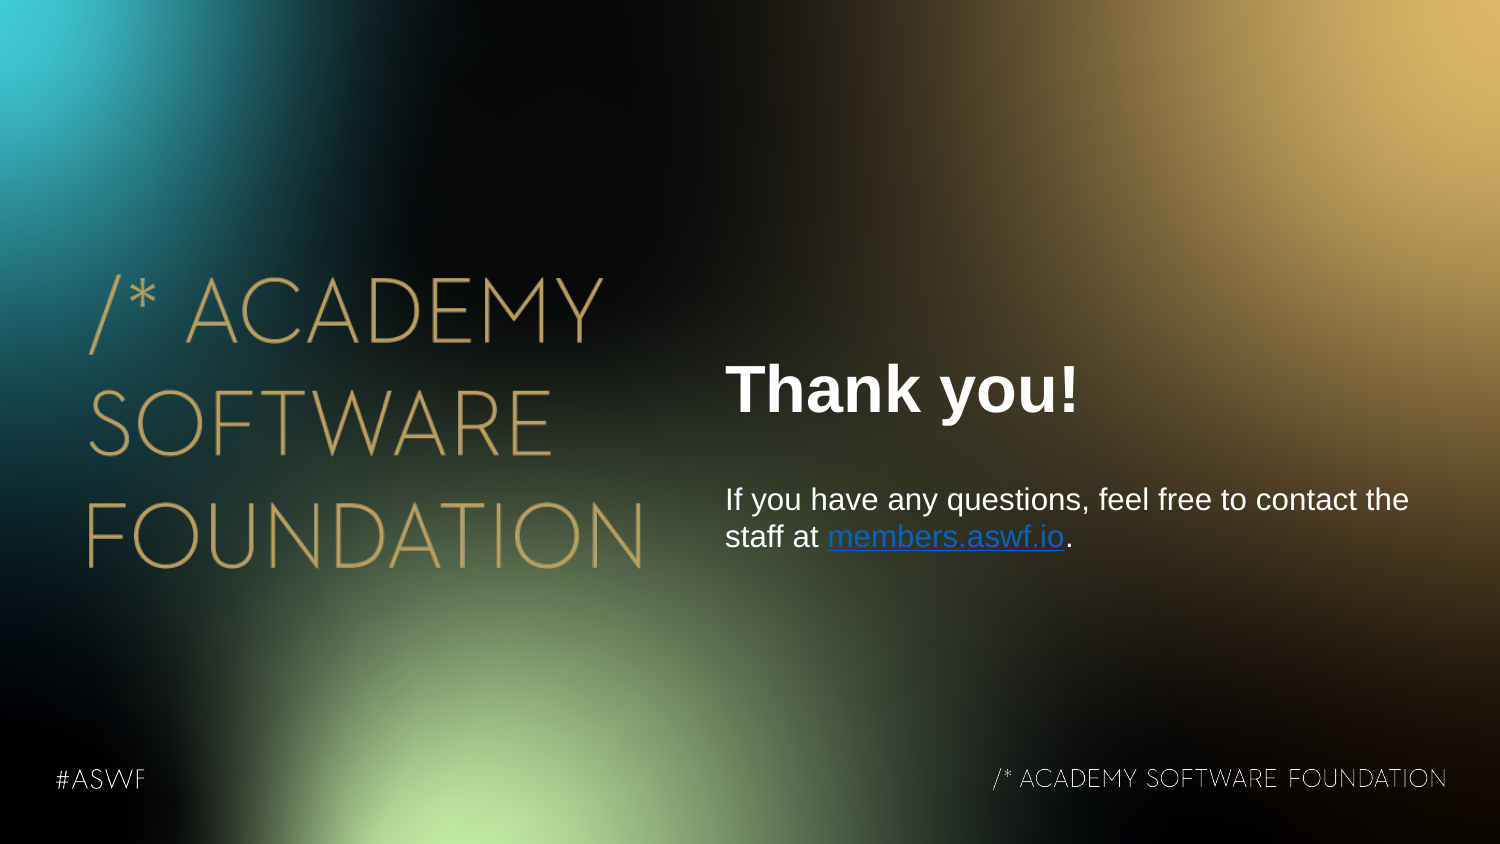

# Thank you!
If you have any questions, feel free to contact the staff at members.aswf.io.